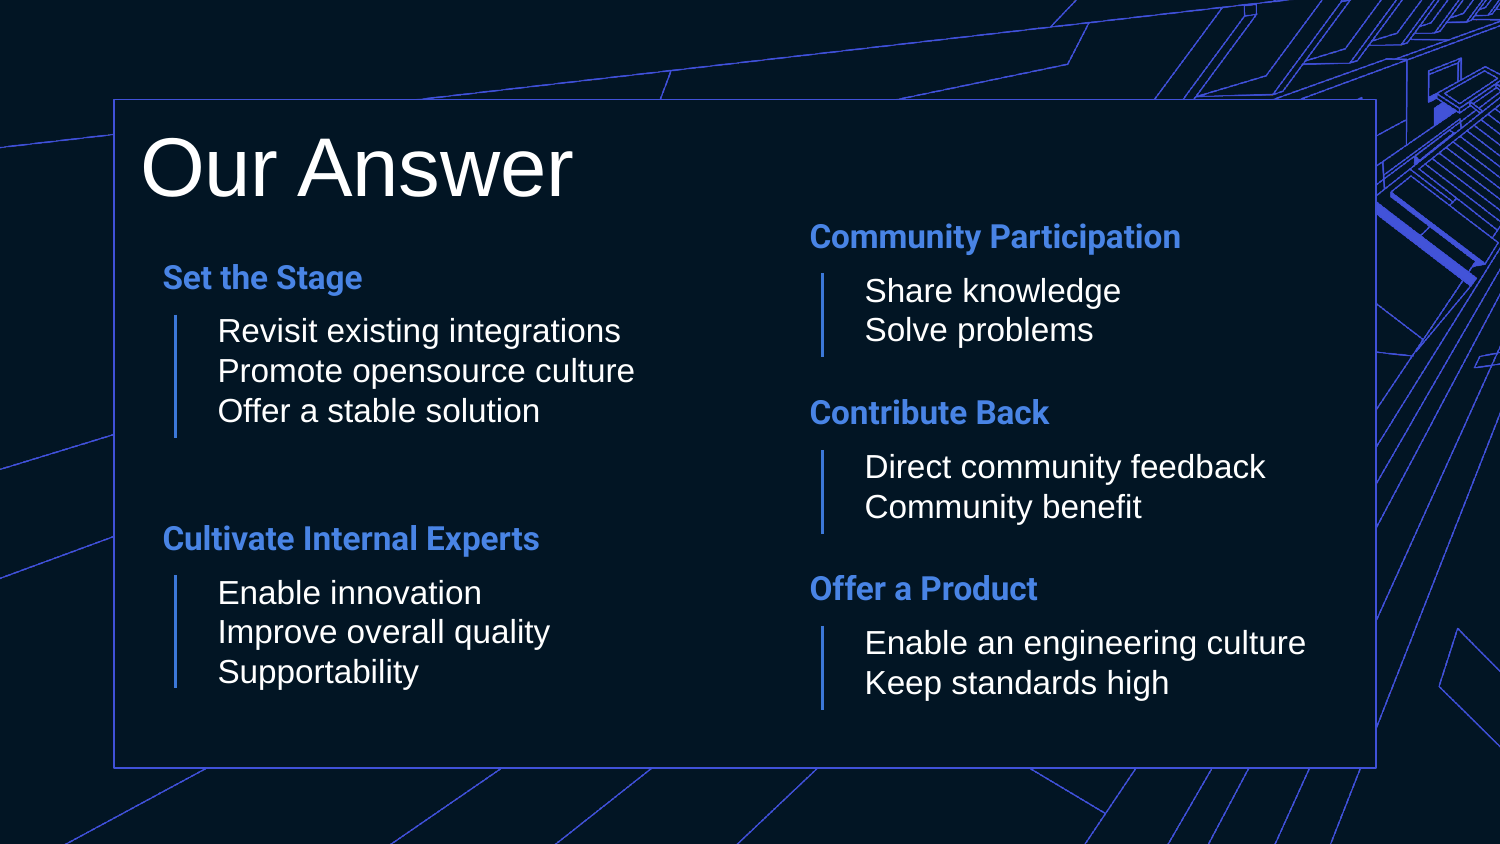

Our Answer
Community Participation

Set the Stage
Share knowledge
Solve problems
Revisit existing integrations
Promote opensource culture
Offer a stable solution
Contribute Back

Direct community feedback
Community benefit
Cultivate Internal Experts

Offer a Product

Enable innovation
Improve overall quality
Supportability
Enable an engineering culture
Keep standards high